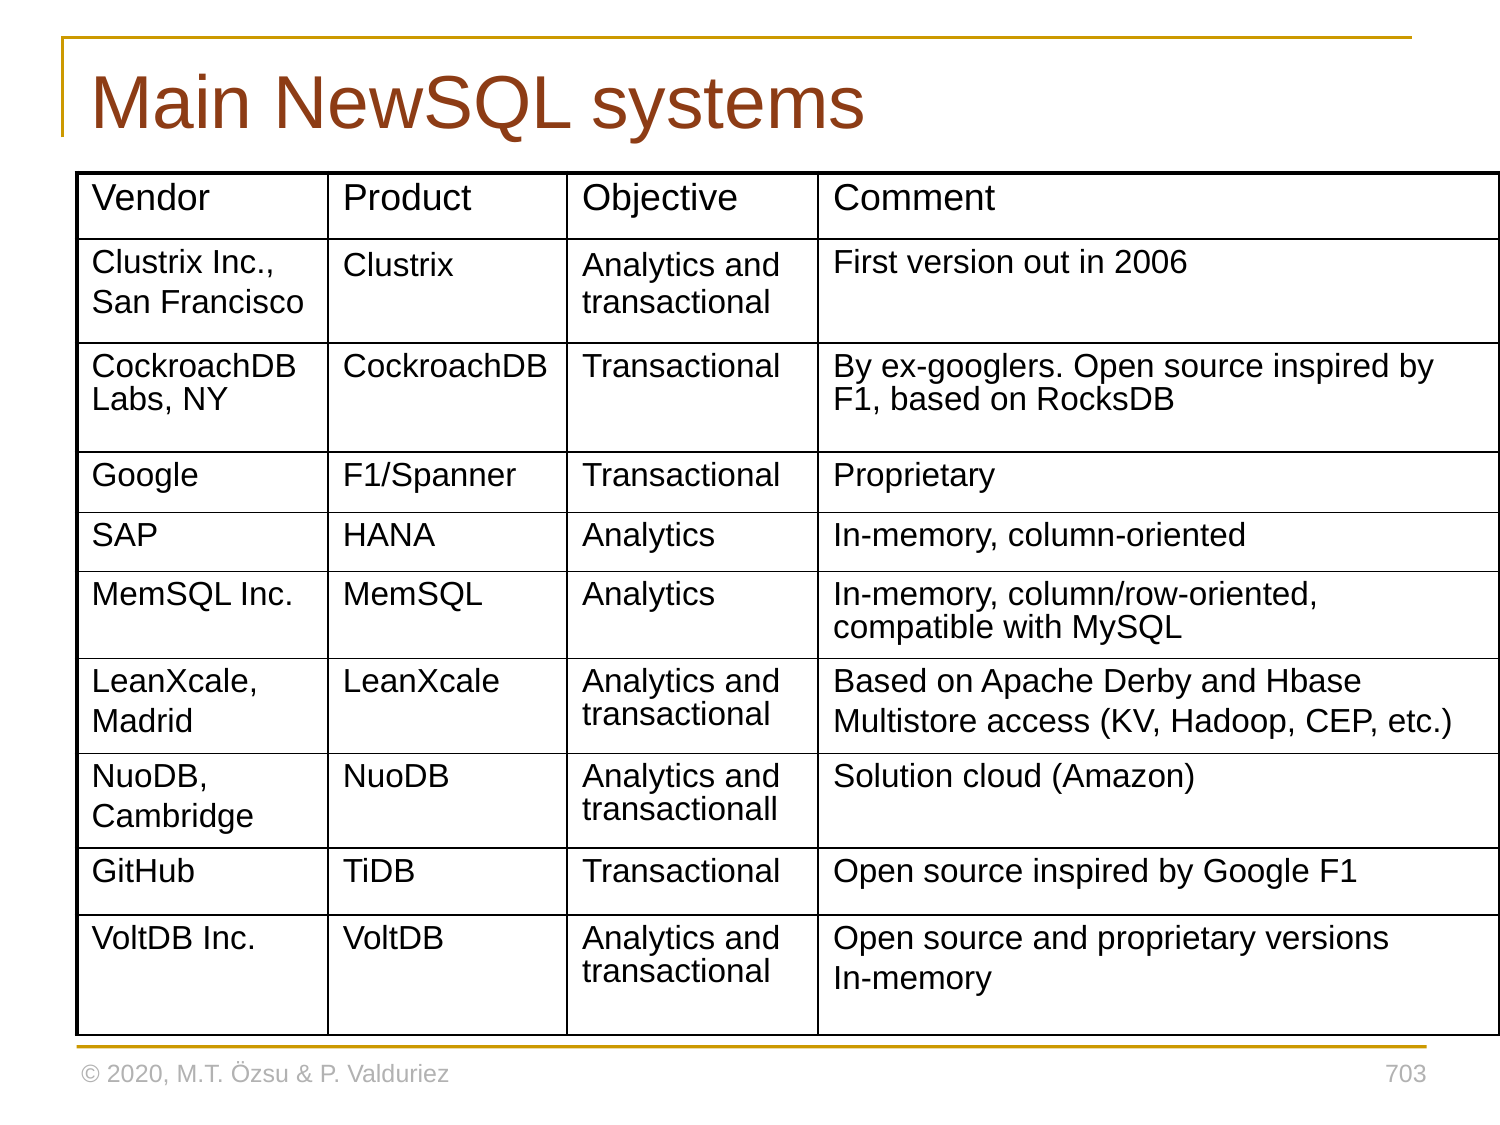

# Main NewSQL systems
| Vendor | Product | Objective | Comment |
| --- | --- | --- | --- |
| Clustrix Inc., San Francisco | Clustrix | Analytics and transactional | First version out in 2006 |
| CockroachDB Labs, NY | CockroachDB | Transactional | By ex-googlers. Open source inspired by F1, based on RocksDB |
| Google | F1/Spanner | Transactional | Proprietary |
| SAP | HANA | Analytics | In-memory, column-oriented |
| MemSQL Inc. | MemSQL | Analytics | In-memory, column/row-oriented, compatible with MySQL |
| LeanXcale, Madrid | LeanXcale | Analytics and transactional | Based on Apache Derby and Hbase Multistore access (KV, Hadoop, CEP, etc.) |
| NuoDB, Cambridge | NuoDB | Analytics and transactionall | Solution cloud (Amazon) |
| GitHub | TiDB | Transactional | Open source inspired by Google F1 |
| VoltDB Inc. | VoltDB | Analytics and transactional | Open source and proprietary versions In-memory |
© 2020, M.T. Özsu & P. Valduriez
703